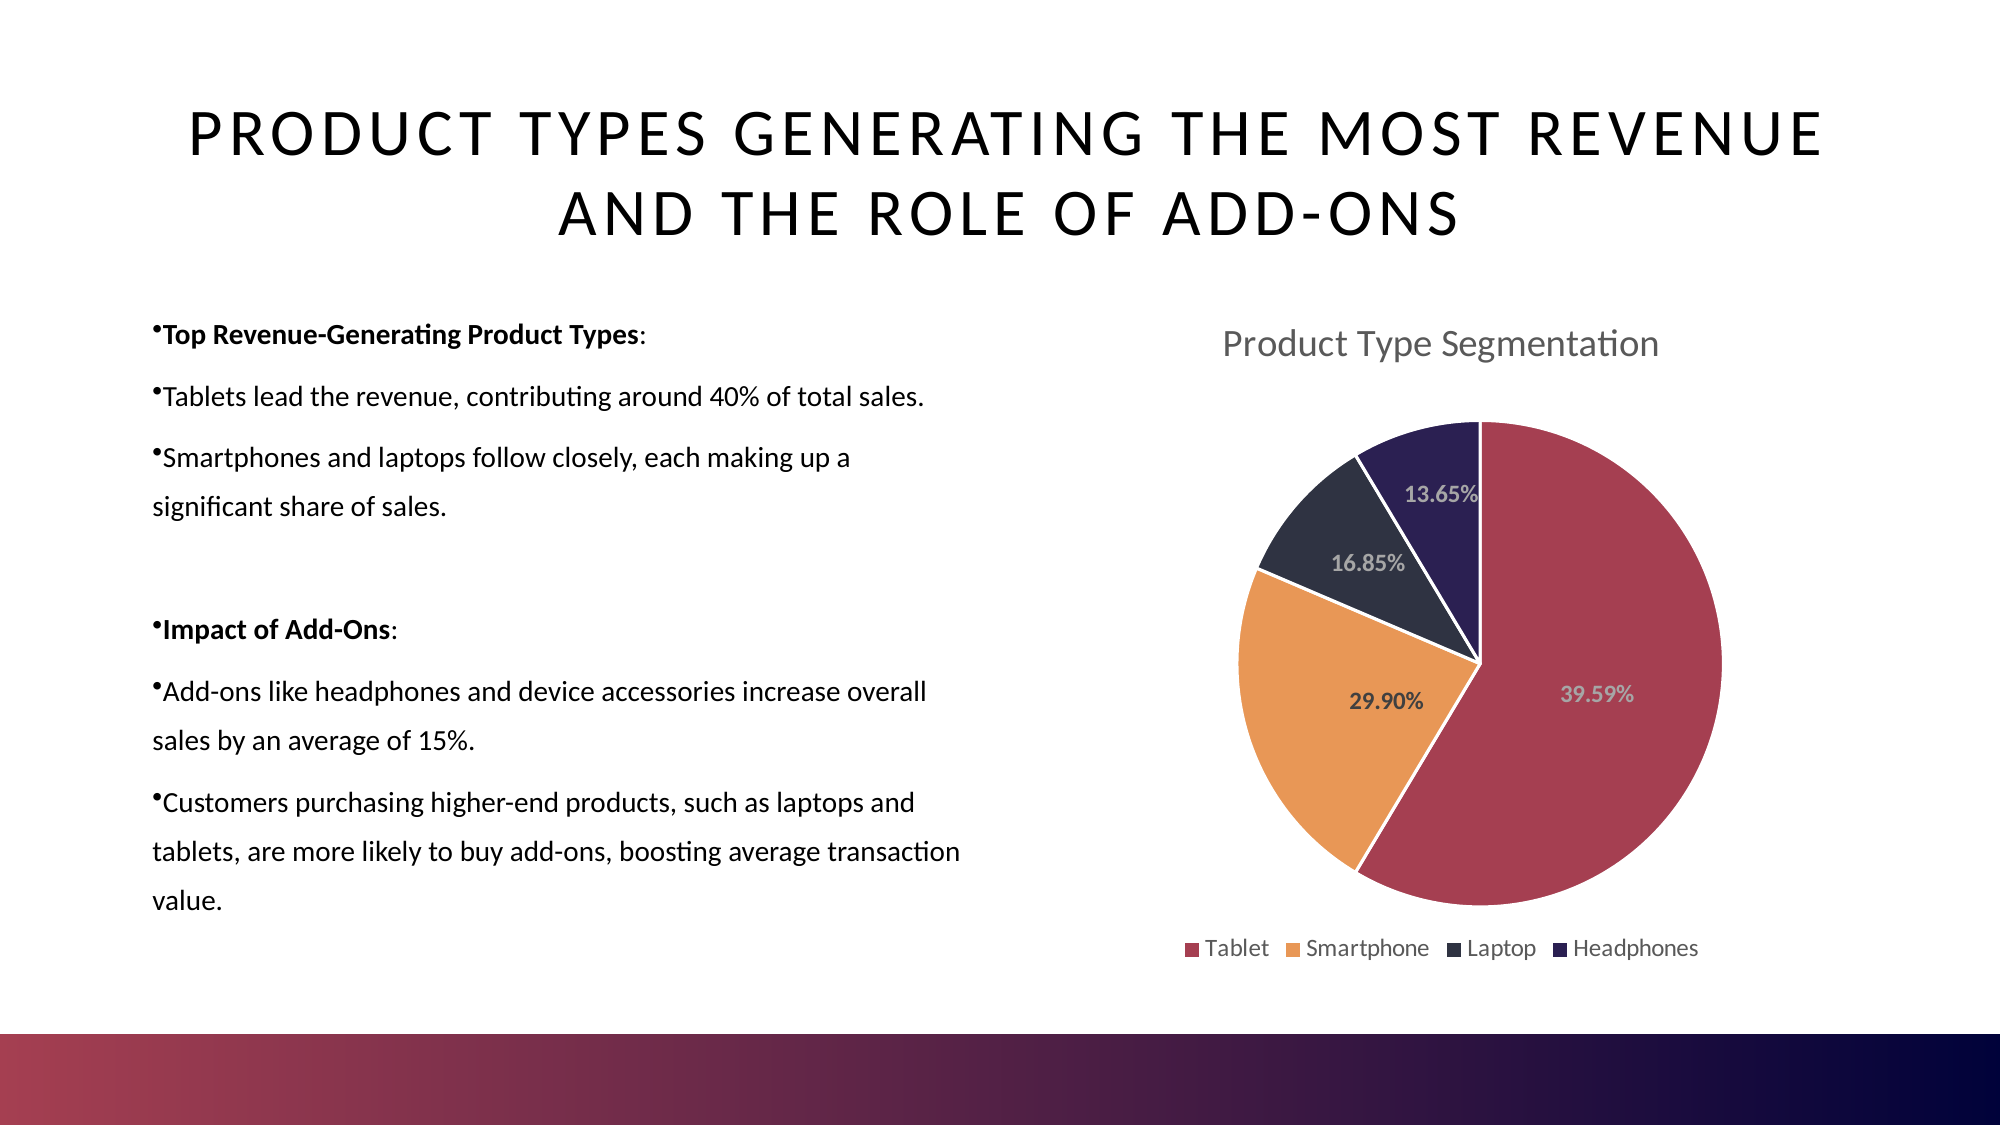

# Product Types Generating the Most Revenue and the Role of Add-Ons
Top Revenue-Generating Product Types:
Tablets lead the revenue, contributing around 40% of total sales.
Smartphones and laptops follow closely, each making up a significant share of sales.

Impact of Add-Ons:
Add-ons like headphones and device accessories increase overall sales by an average of 15%.
Customers purchasing higher-end products, such as laptops and tablets, are more likely to buy add-ons, boosting average transaction value.

### Chart: Product Type Segmentation

| Category | Sales |
|---|---|
| Tablet | 8.2 |
| Smartphone | 3.2 |
| Laptop | 1.4 |
| Headphones | 1.2 |